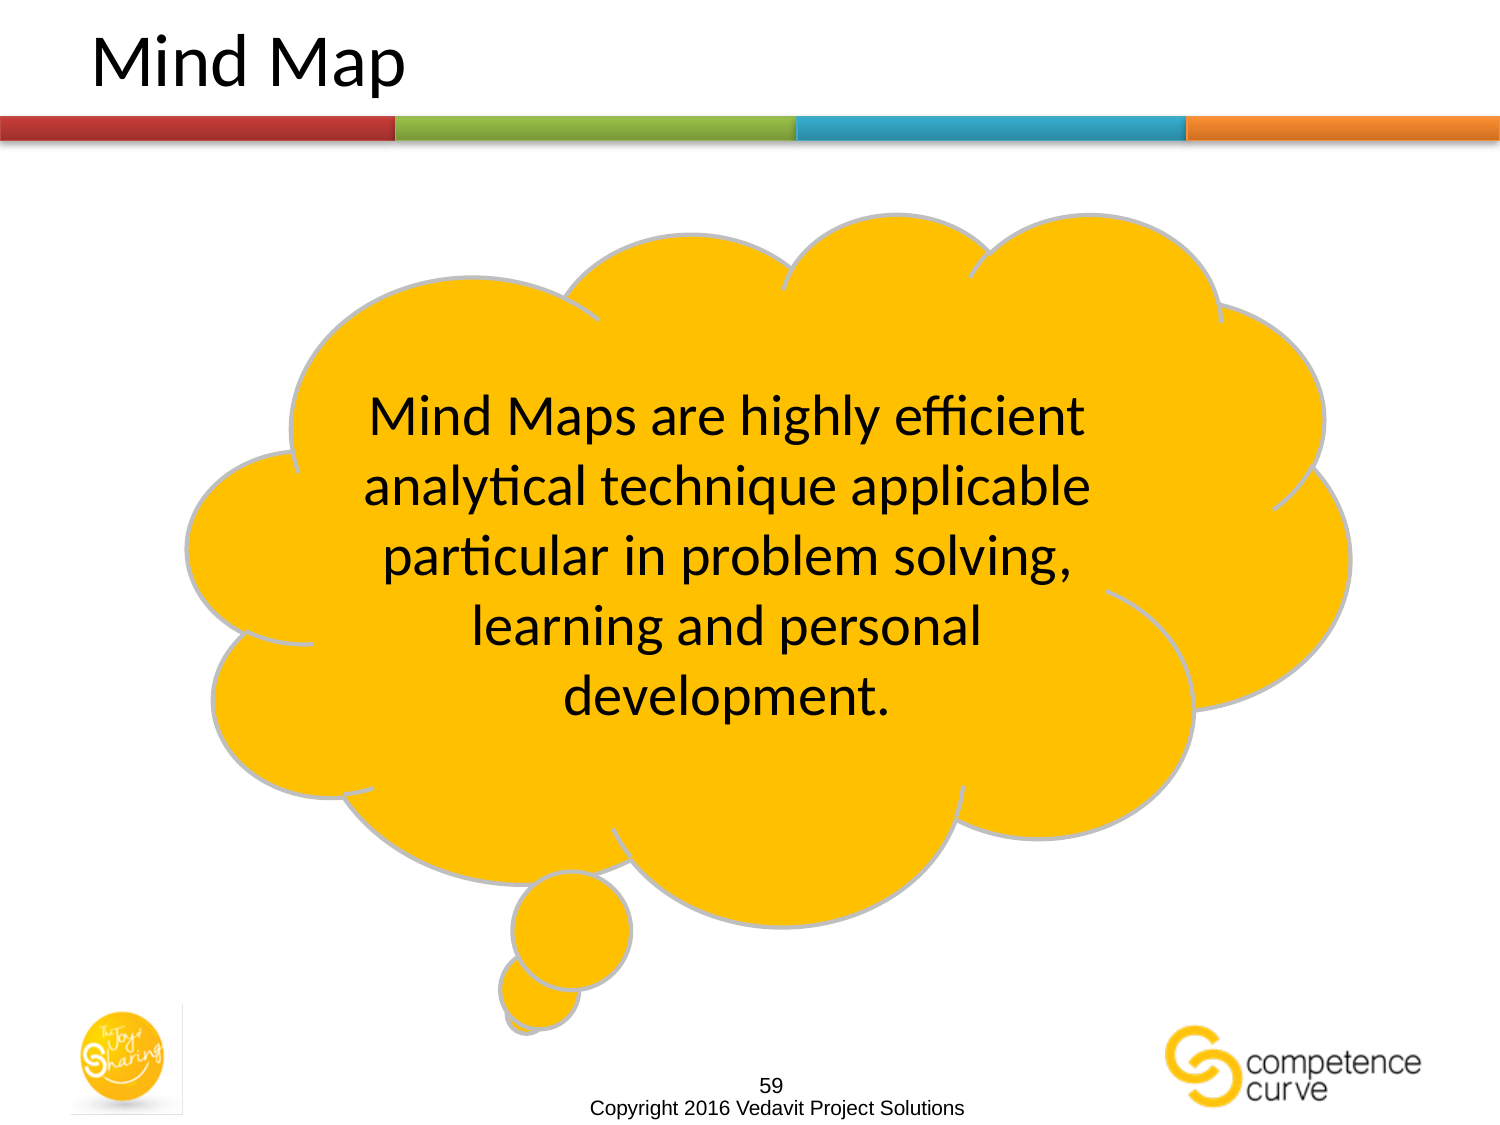

# Mind Map
Mind Maps are highly efficient analytical technique applicable particular in problem solving, learning and personal development.
59
Copyright 2016 Vedavit Project Solutions